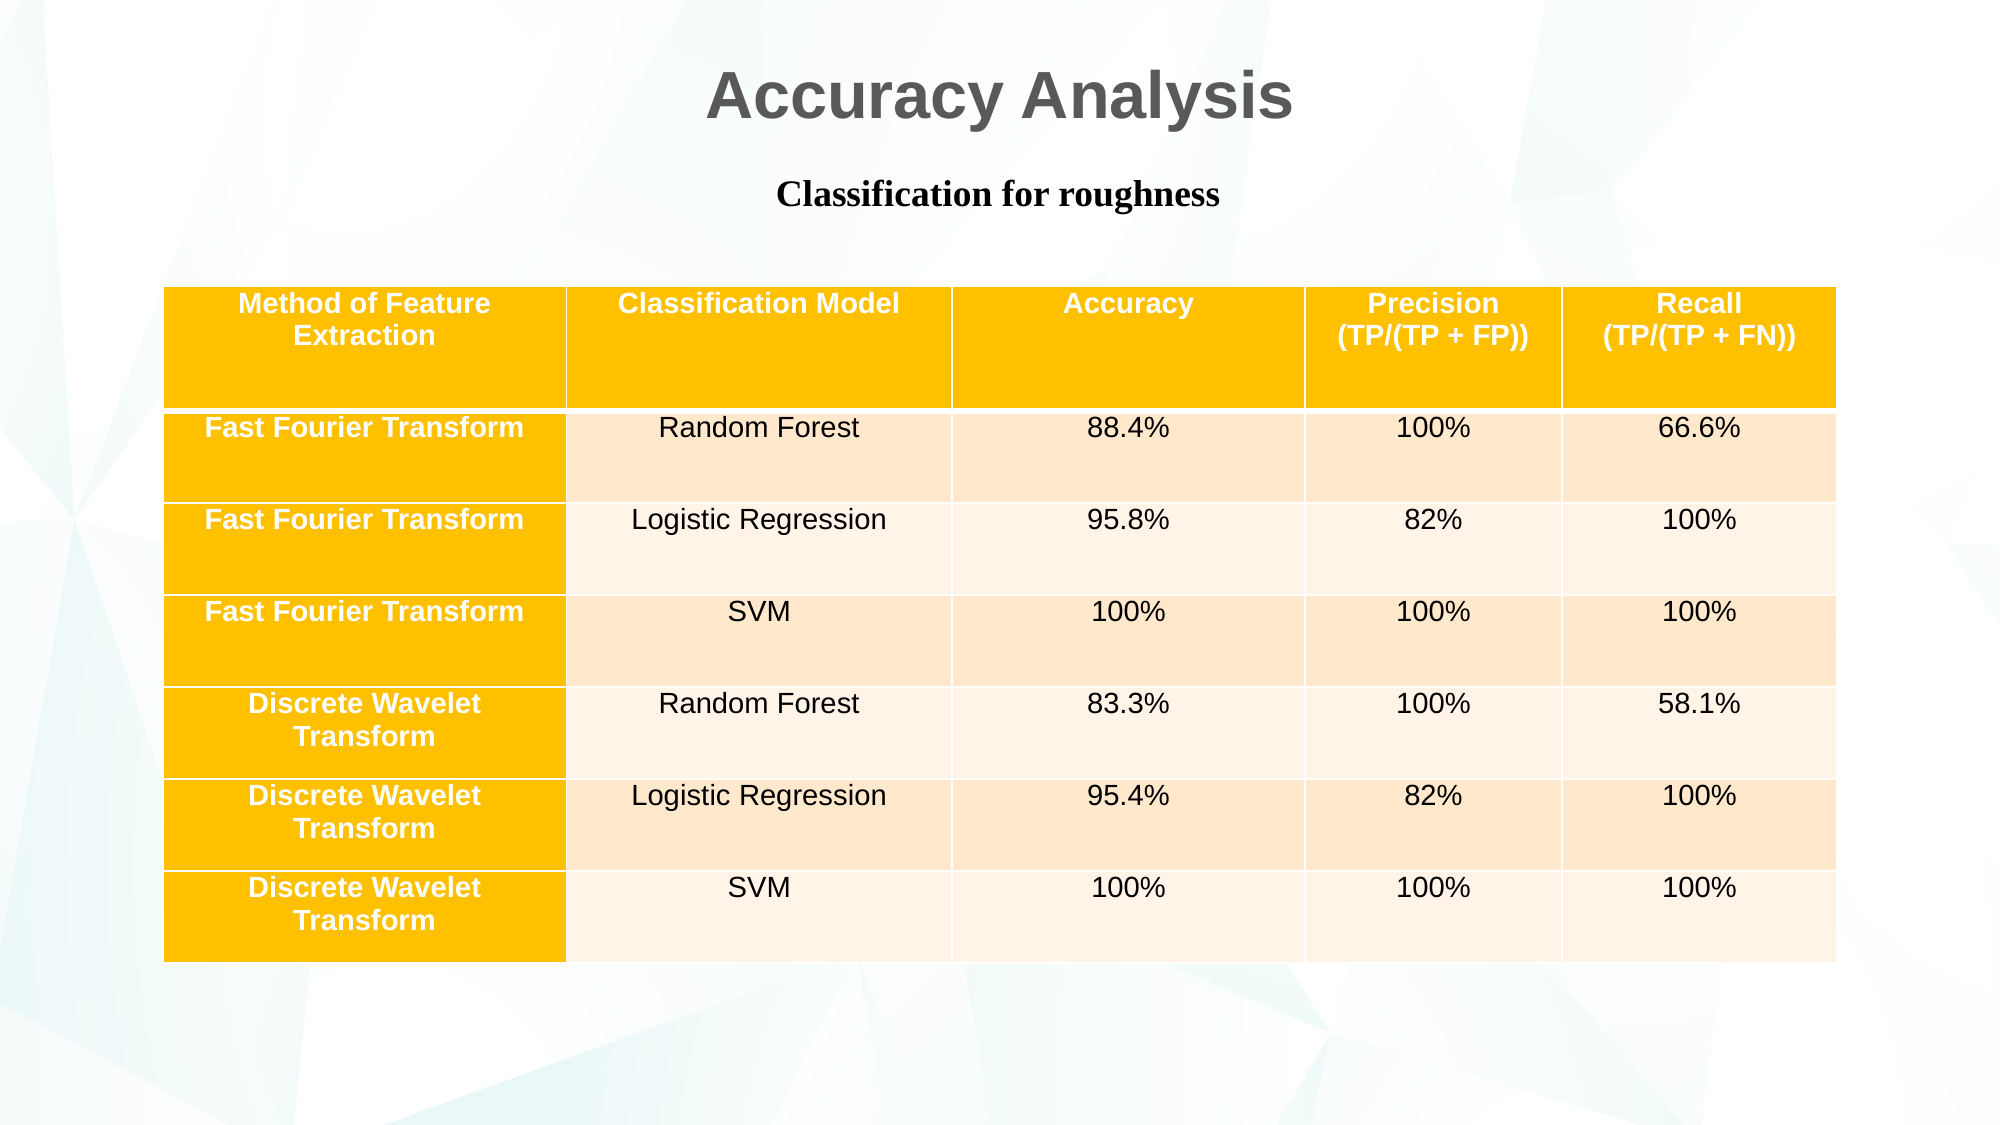

Accuracy Analysis
Classification for roughness
| Method of Feature Extraction | Classification Model | Accuracy | Precision (TP/(TP + FP)) | Recall (TP/(TP + FN)) |
| --- | --- | --- | --- | --- |
| Fast Fourier Transform | Random Forest | 88.4% | 100% | 66.6% |
| Fast Fourier Transform | Logistic Regression | 95.8% | 82% | 100% |
| Fast Fourier Transform | SVM | 100% | 100% | 100% |
| Discrete Wavelet Transform | Random Forest | 83.3% | 100% | 58.1% |
| Discrete Wavelet Transform | Logistic Regression | 95.4% | 82% | 100% |
| Discrete Wavelet Transform | SVM | 100% | 100% | 100% |